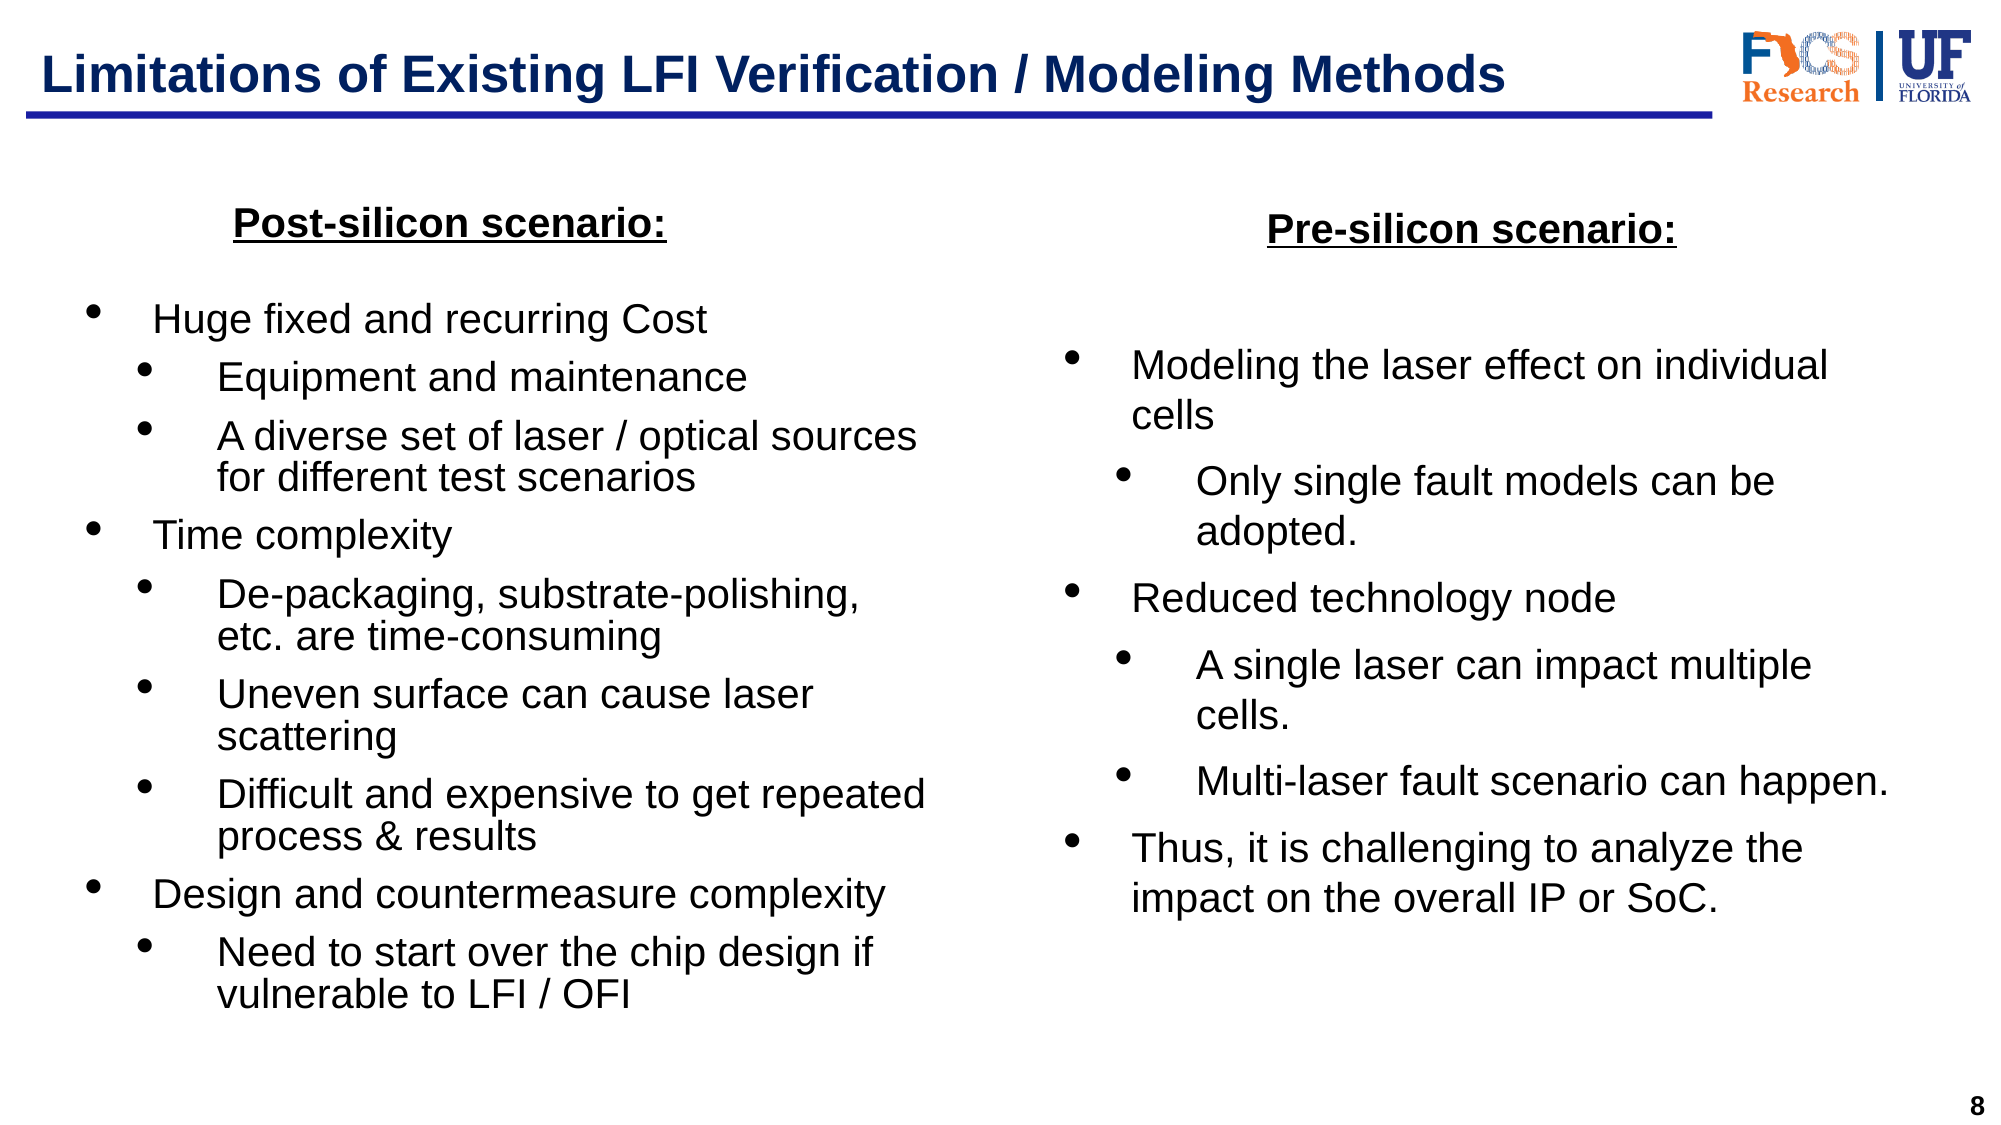

Limitations of Existing LFI Verification / Modeling Methods
Post-silicon scenario:
Pre-silicon scenario:
Huge fixed and recurring Cost
Equipment and maintenance
A diverse set of laser / optical sources for different test scenarios
Time complexity
De-packaging, substrate-polishing, etc. are time-consuming
Uneven surface can cause laser scattering
Difficult and expensive to get repeated process & results
Design and countermeasure complexity
Need to start over the chip design if vulnerable to LFI / OFI
Modeling the laser effect on individual cells
Only single fault models can be adopted.
Reduced technology node
A single laser can impact multiple cells.
Multi-laser fault scenario can happen.
Thus, it is challenging to analyze the impact on the overall IP or SoC.
8